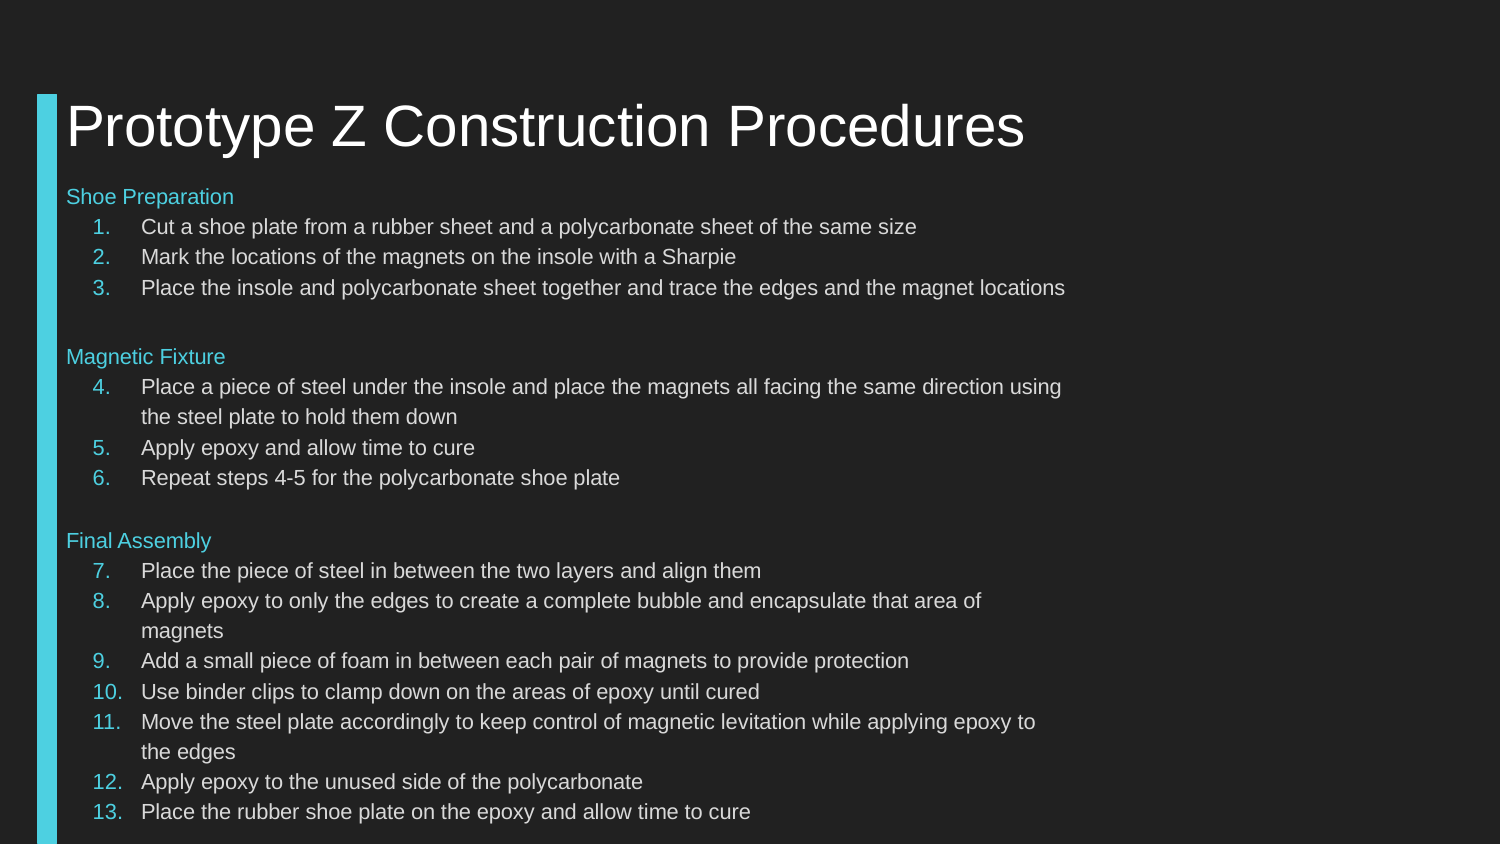

# Prototype Z Construction Procedures

Shoe Preparation
Cut a shoe plate from a rubber sheet and a polycarbonate sheet of the same size
Mark the locations of the magnets on the insole with a Sharpie
Place the insole and polycarbonate sheet together and trace the edges and the magnet locations

Magnetic Fixture
Place a piece of steel under the insole and place the magnets all facing the same direction using the steel plate to hold them down
Apply epoxy and allow time to cure
Repeat steps 4-5 for the polycarbonate shoe plate
Final Assembly
Place the piece of steel in between the two layers and align them
Apply epoxy to only the edges to create a complete bubble and encapsulate that area of magnets
Add a small piece of foam in between each pair of magnets to provide protection
Use binder clips to clamp down on the areas of epoxy until cured
Move the steel plate accordingly to keep control of magnetic levitation while applying epoxy to the edges
Apply epoxy to the unused side of the polycarbonate
Place the rubber shoe plate on the epoxy and allow time to cure